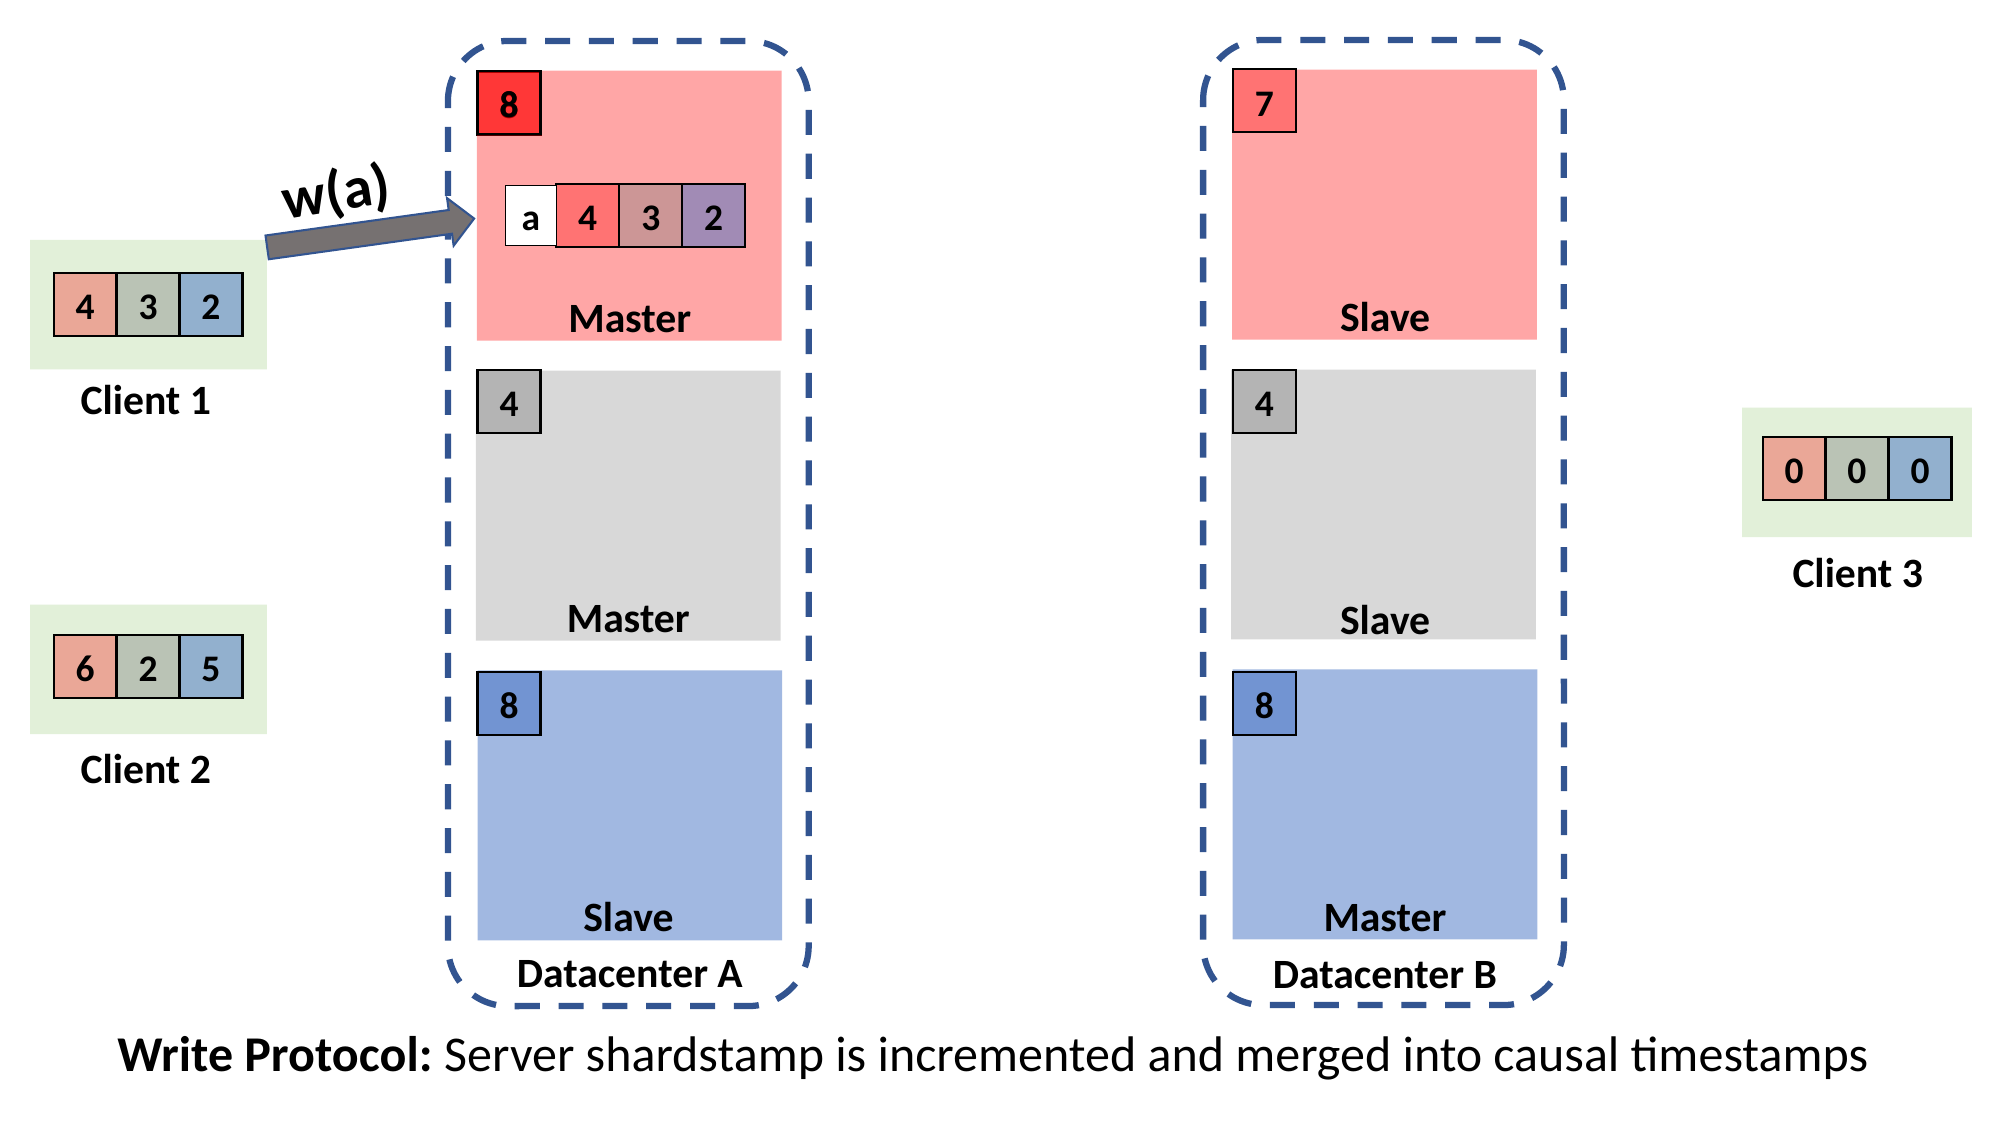

7

8
8
8
w(a)
4
3
2
a

4
3
2
Slave
Master
Client 1

4
4

0
0
0
Client 3
Master
Slave

6
2
5

8
8
Client 2
Master
Slave
Datacenter A
Datacenter B
Write Protocol: Server shardstamp is incremented and merged into causal timestamps